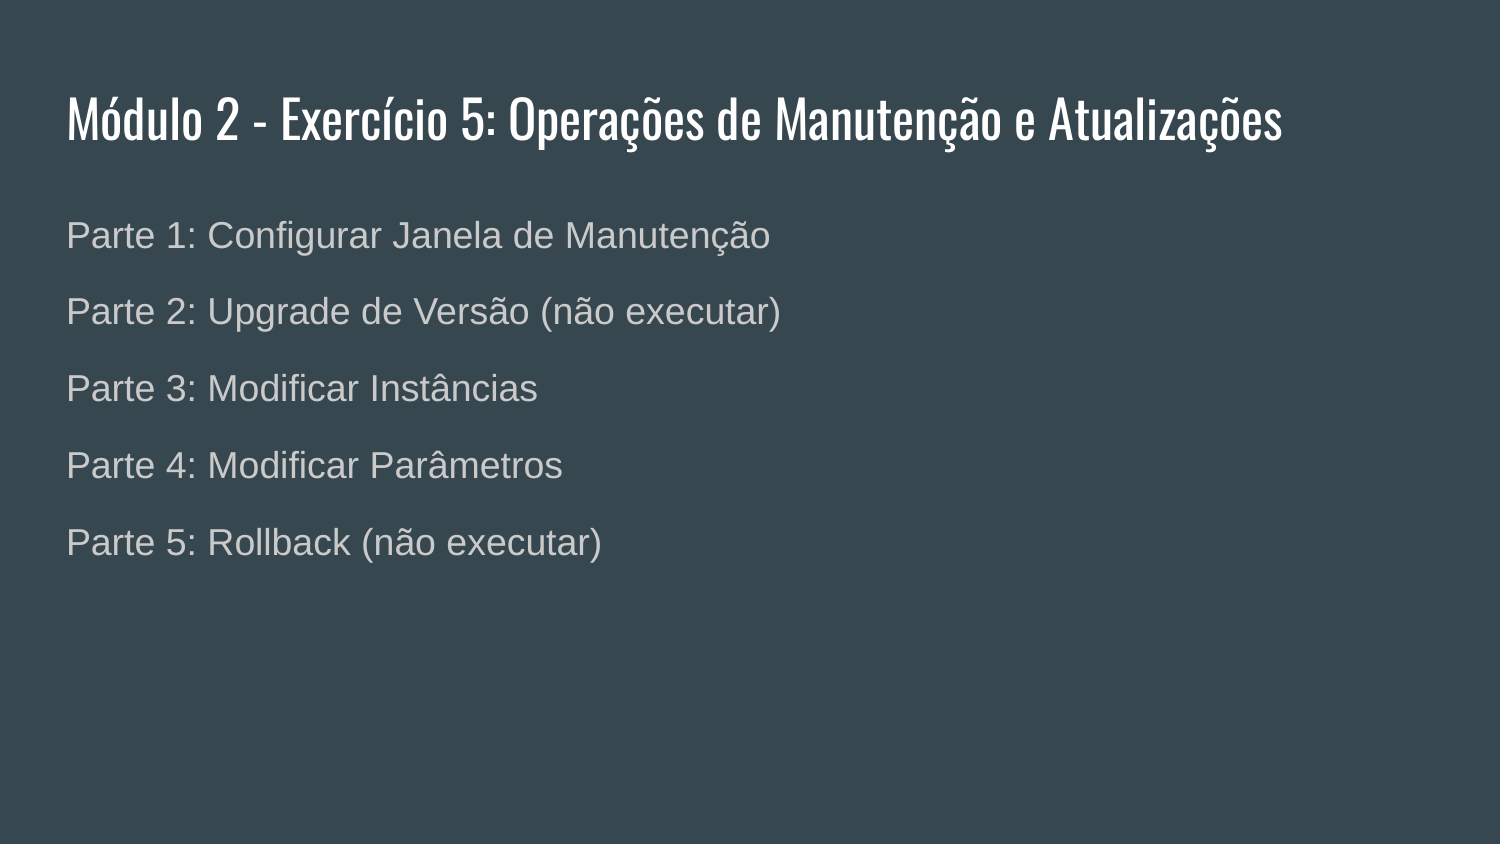

# Módulo 2 - Exercício 5: Operações de Manutenção e Atualizações
Parte 1: Configurar Janela de Manutenção
Parte 2: Upgrade de Versão (não executar)
Parte 3: Modificar Instâncias
Parte 4: Modificar Parâmetros
Parte 5: Rollback (não executar)